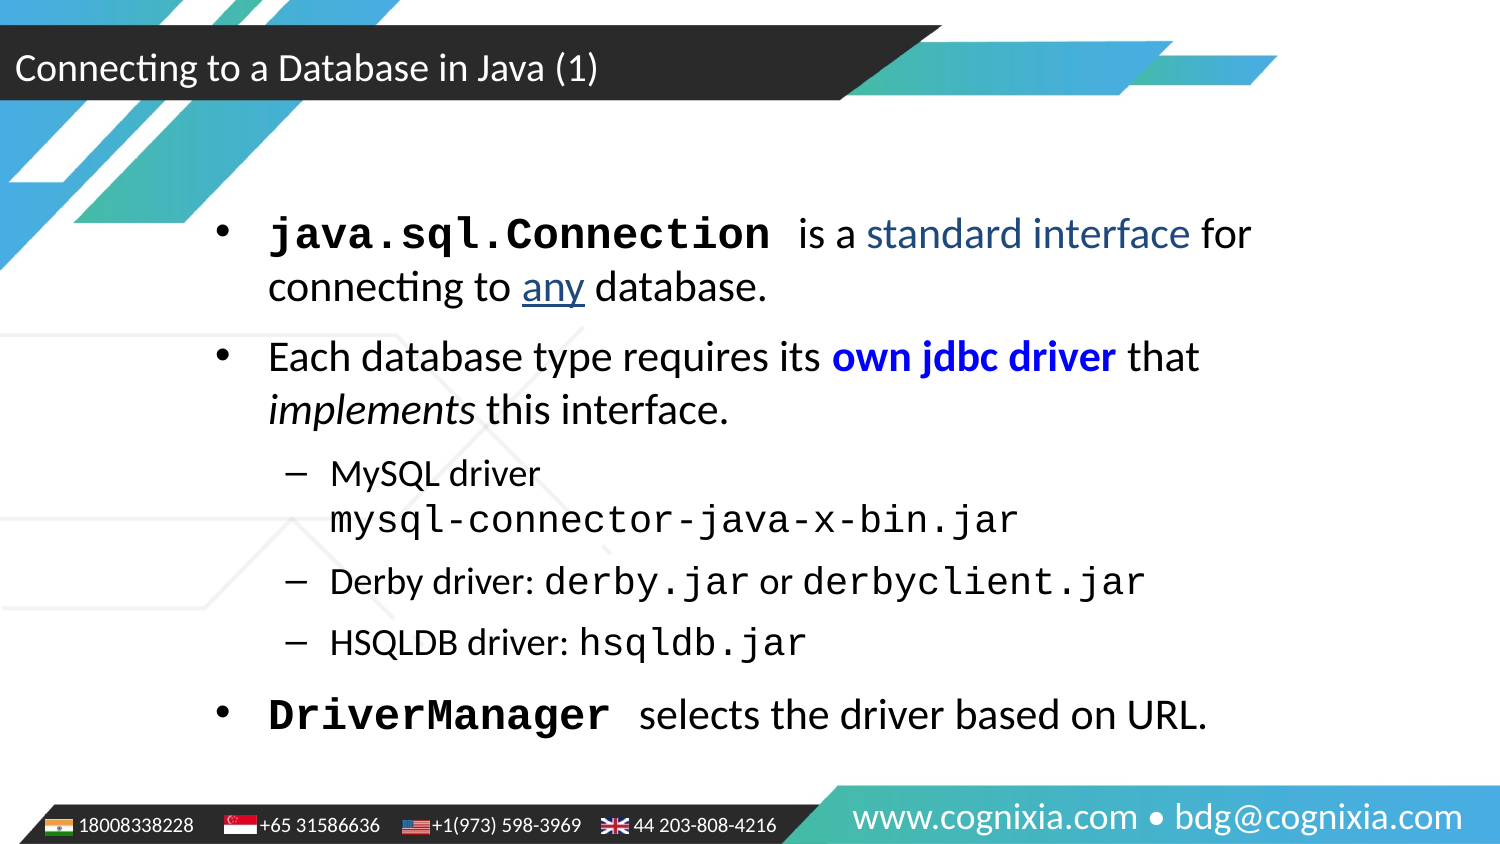

Connecting to a Database in Java (1)
java.sql.Connection is a standard interface for connecting to any database.
Each database type requires its own jdbc driver that implements this interface.
MySQL driver
mysql-connector-java-x-bin.jar
Derby driver: derby.jar or derbyclient.jar
HSQLDB driver: hsqldb.jar
DriverManager selects the driver based on URL.